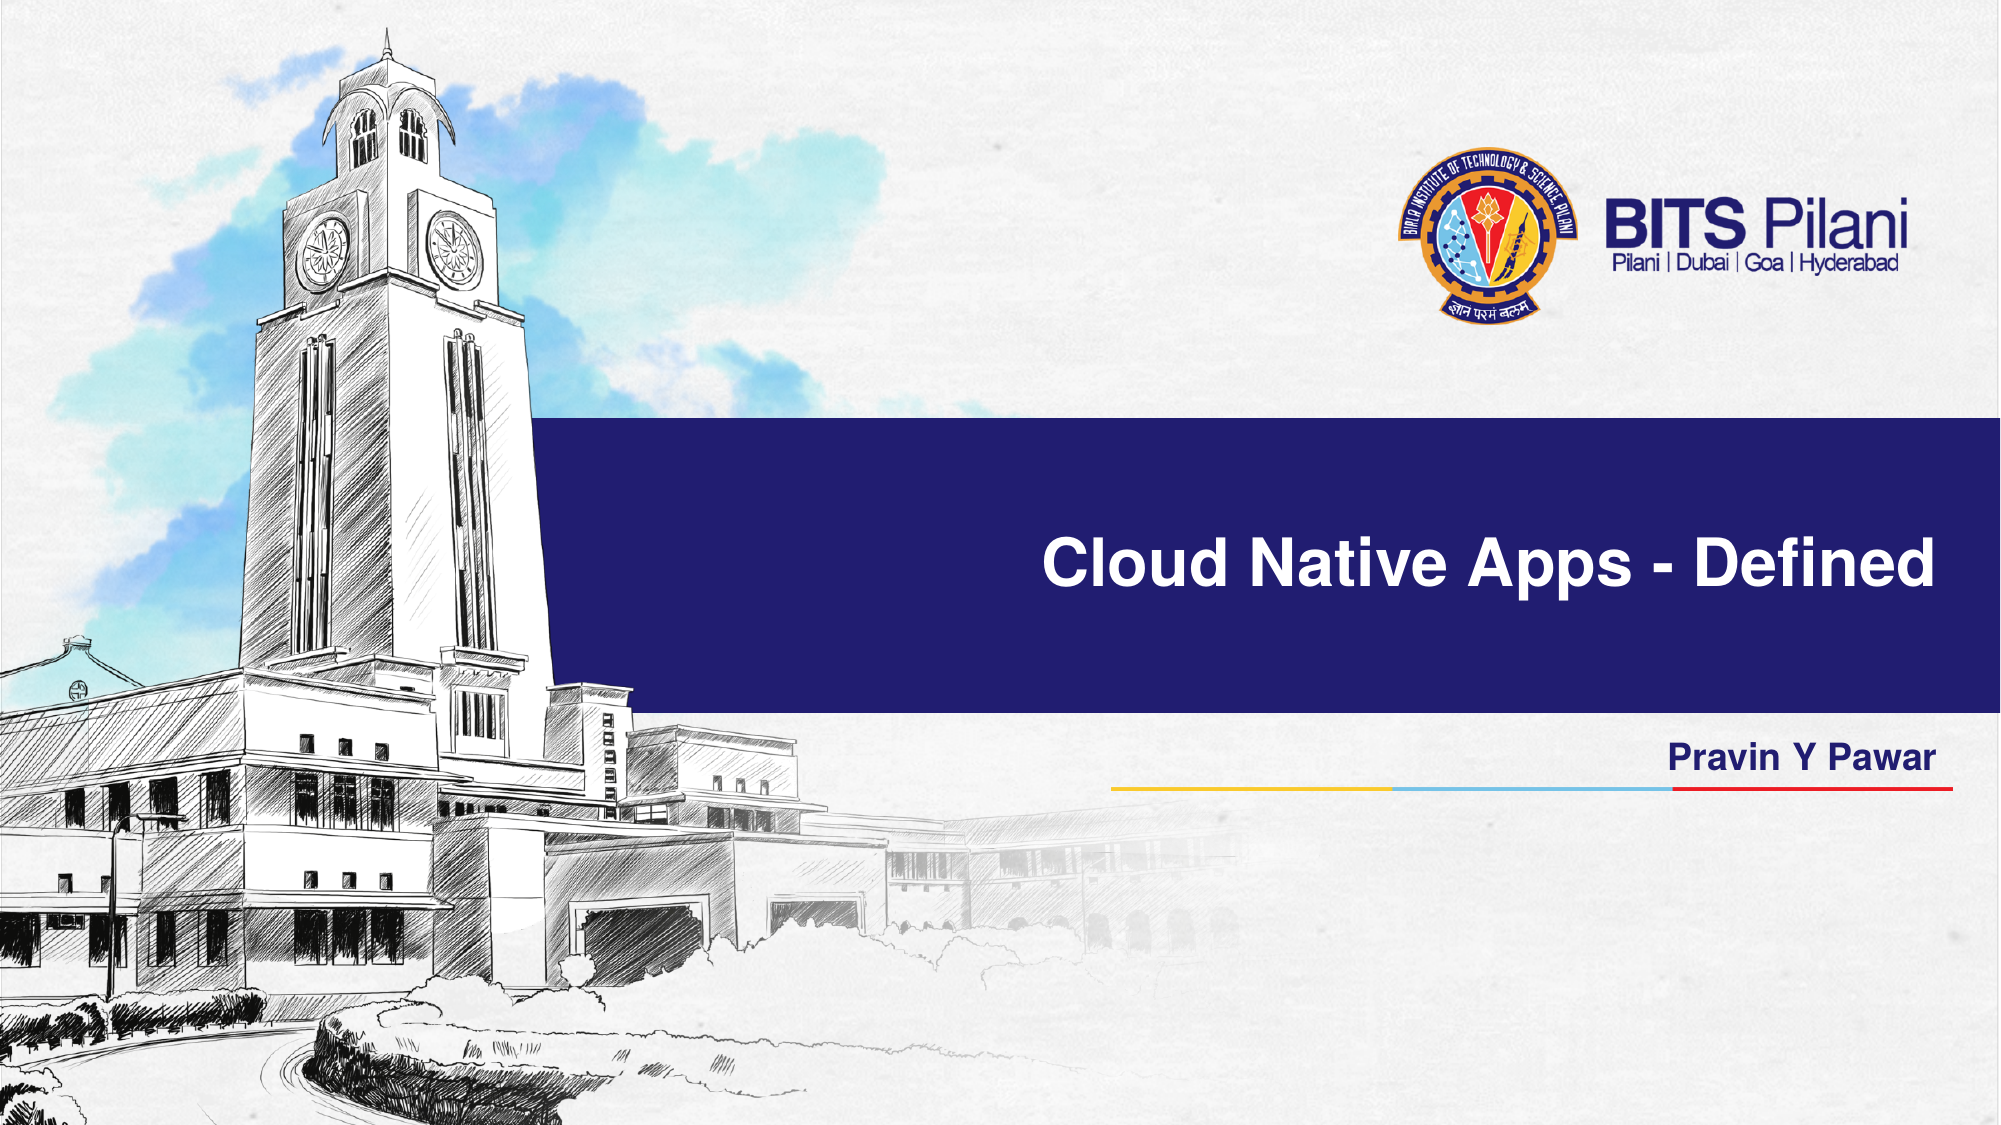

# Cloud Native Apps - Defined
Pravin Y Pawar